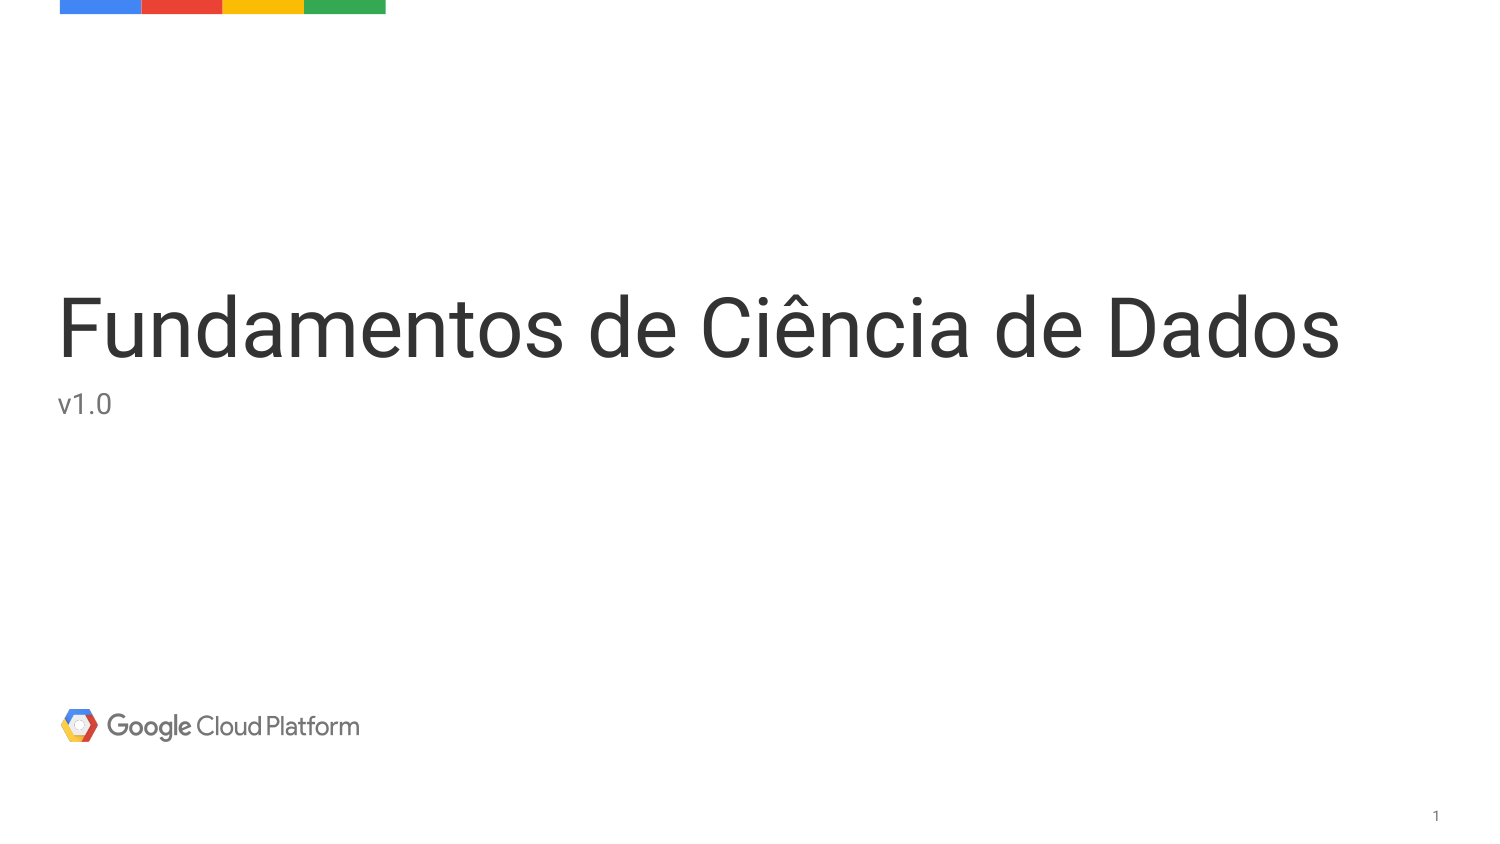

# Fundamentos de Ciência de Dados
v1.0